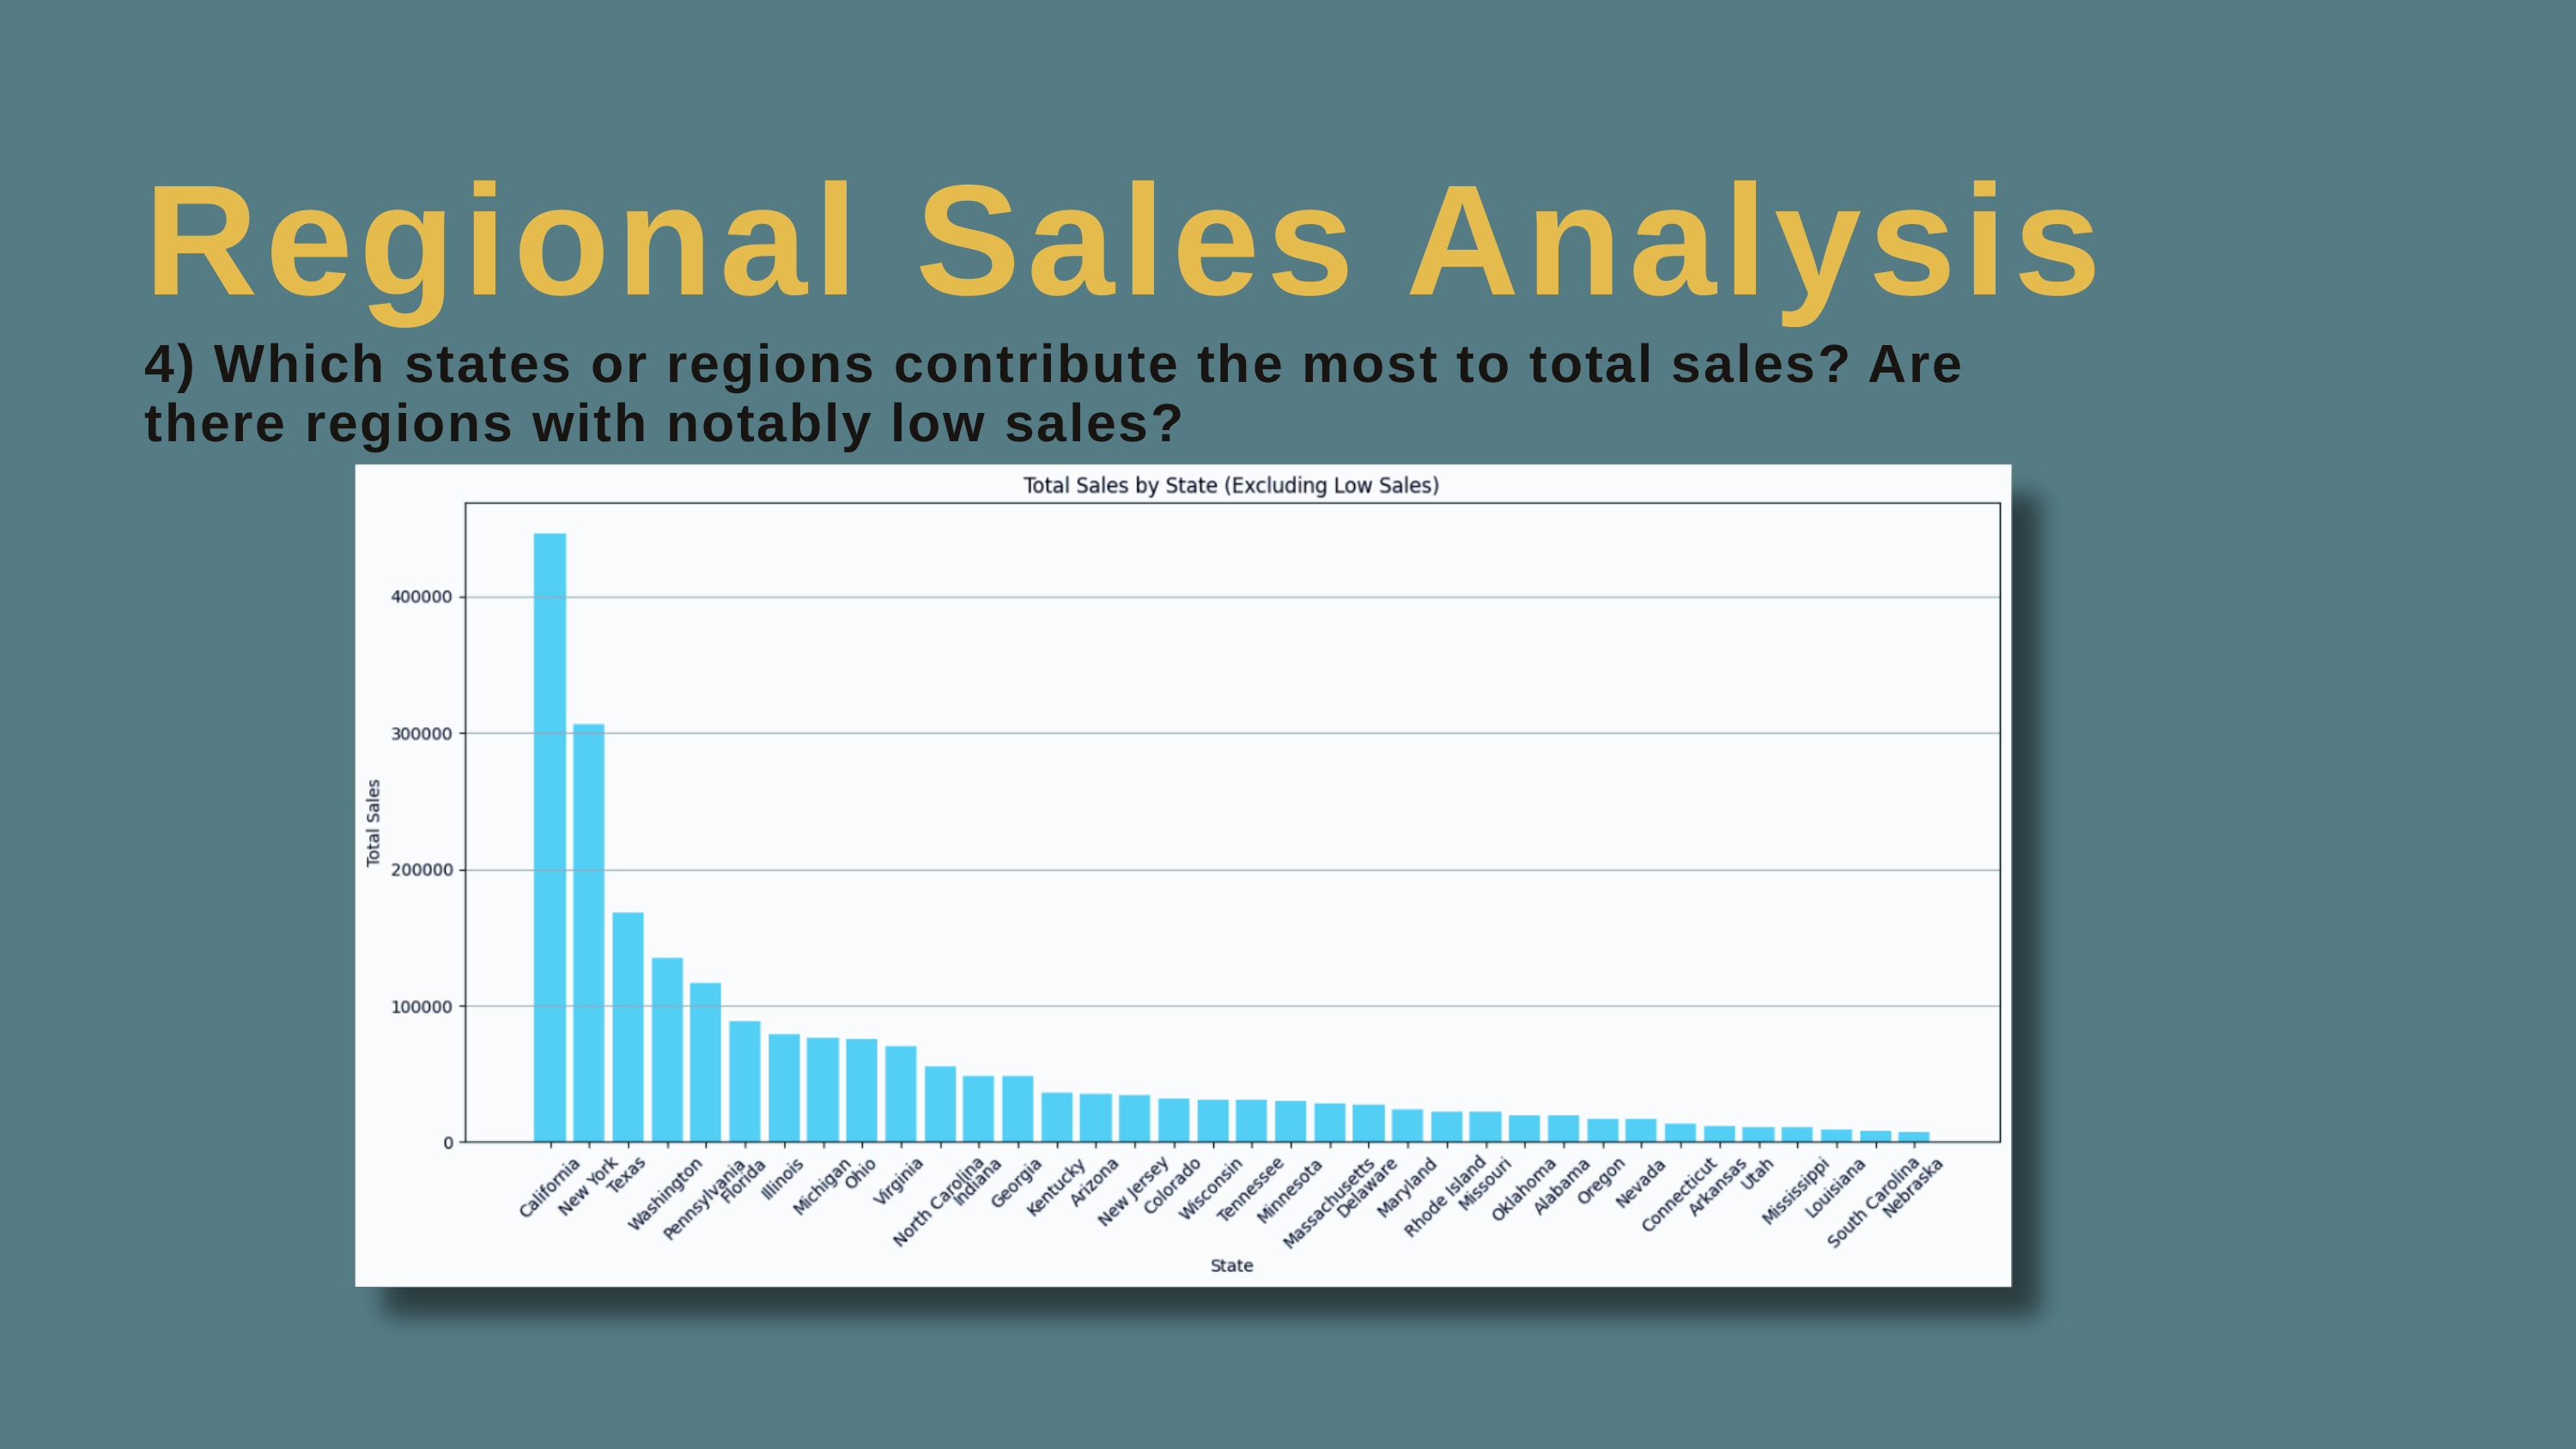

Regional Sales Analysis
4) Which states or regions contribute the most to total sales? Are there regions with notably low sales?